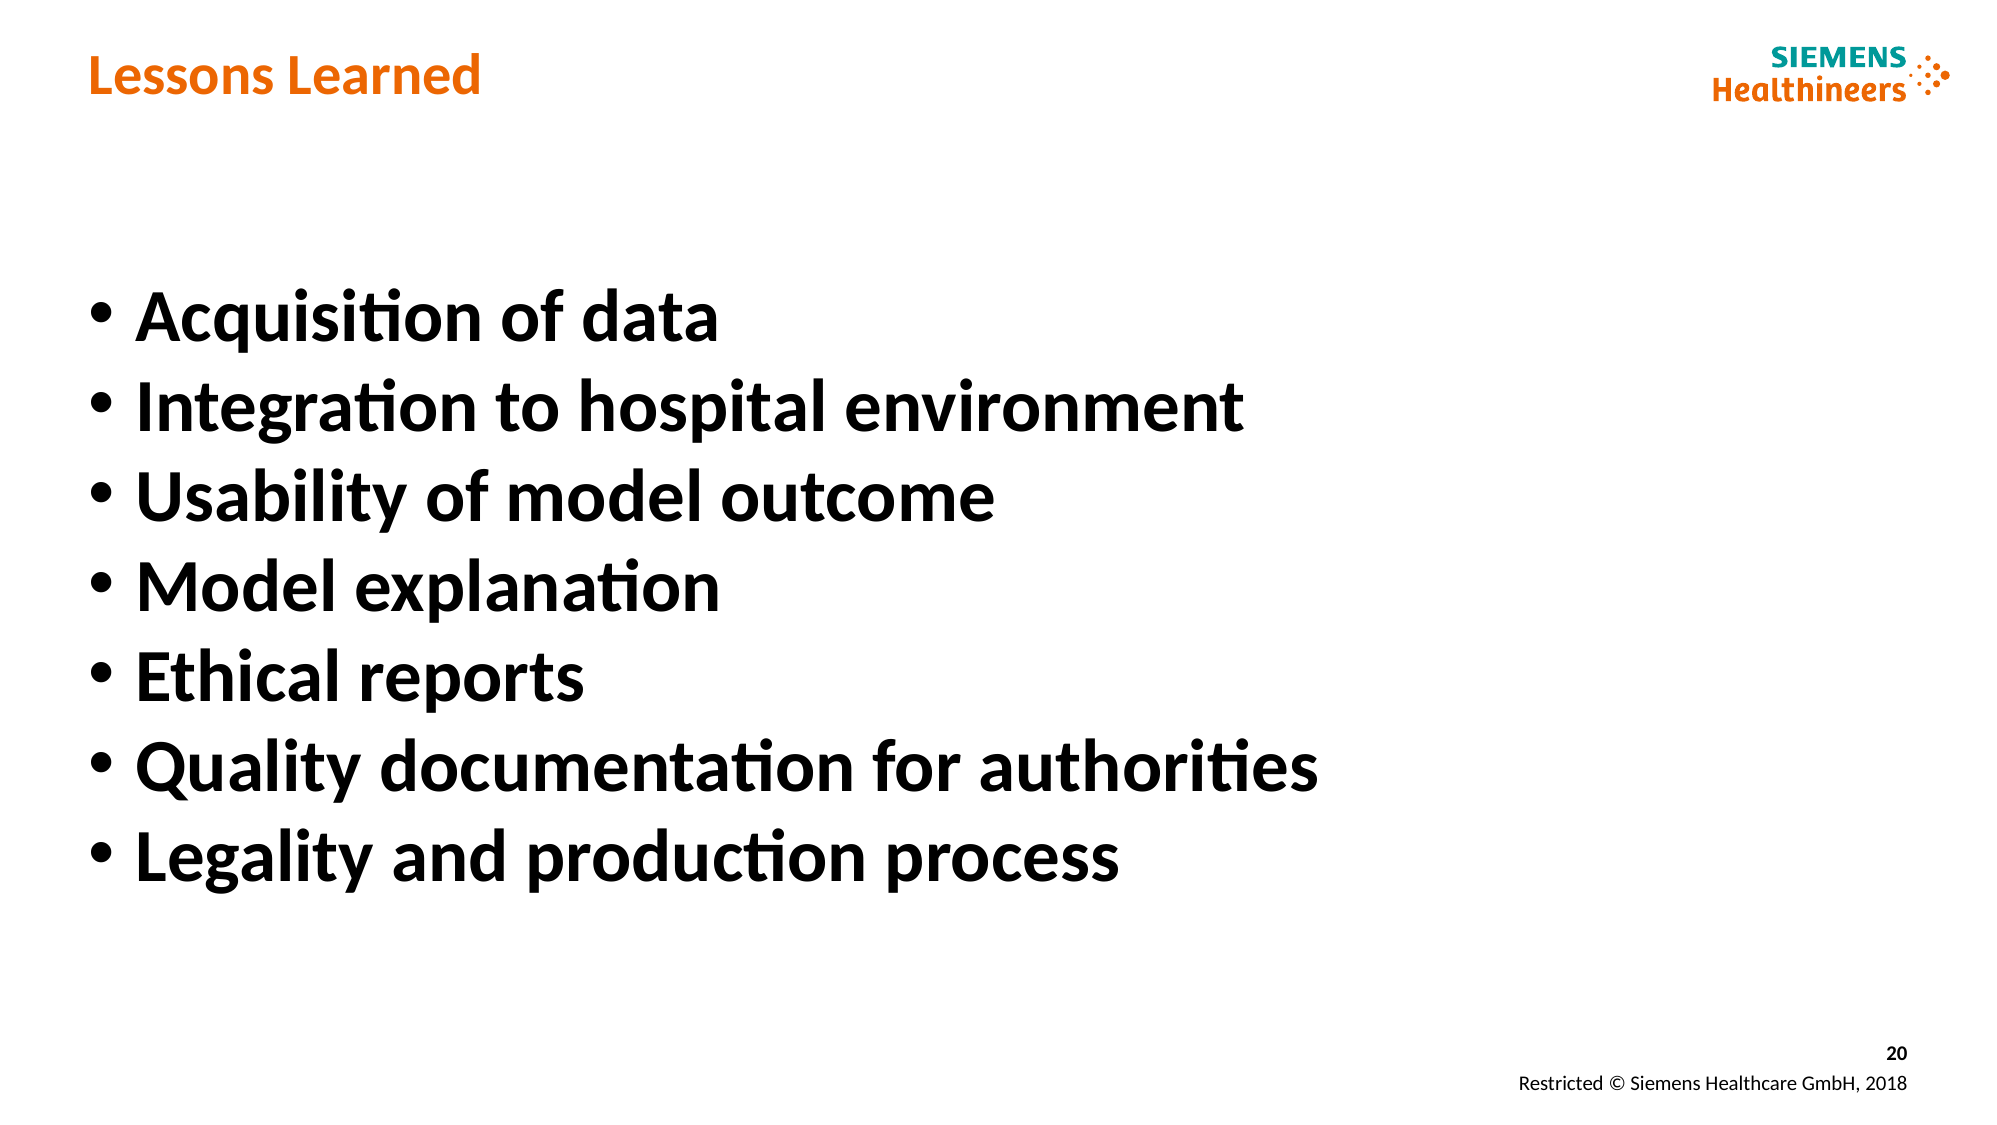

# Lessons Learned
Acquisition of data
Integration to hospital environment
Usability of model outcome
Model explanation
Ethical reports
Quality documentation for authorities
Legality and production process